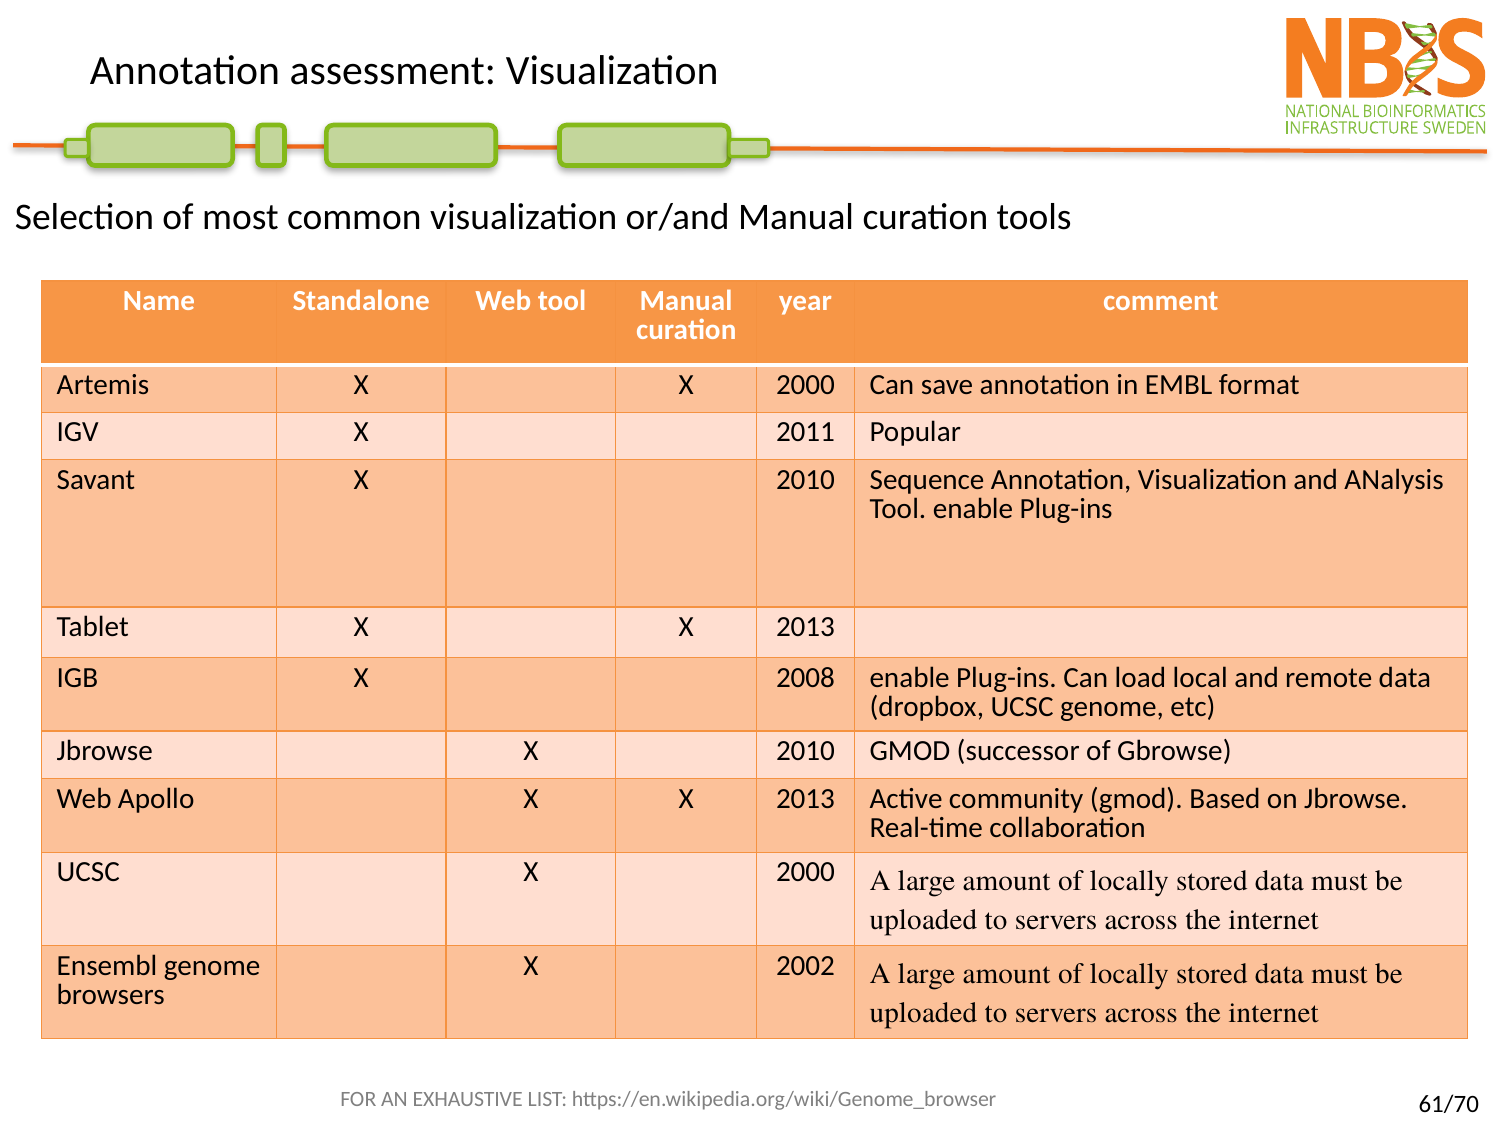

# Annotation assessment: Visualization
Selection of most common visualization or/and Manual curation tools
| Name | Standalone | Web tool | Manual curation | year | comment |
| --- | --- | --- | --- | --- | --- |
| Artemis | X |  | X | 2000 | Can save annotation in EMBL format |
| IGV | X |  |  | 2011 | Popular |
| Savant | X |  |  | 2010 | Sequence Annotation, Visualization and ANalysis Tool. enable Plug-ins |
| Tablet | X |  | X | 2013 |  |
| IGB | X |  |  | 2008 | enable Plug-ins. Can load local and remote data (dropbox, UCSC genome, etc) |
| Jbrowse |  | X |  | 2010 | GMOD (successor of Gbrowse) |
| Web Apollo |  | X | X | 2013 | Active community (gmod). Based on Jbrowse. Real-time collaboration |
| UCSC |  | X |  | 2000 | A large amount of locally stored data must be uploaded to servers across the internet |
| Ensembl genome browsers |  | X |  | 2002 | A large amount of locally stored data must be uploaded to servers across the internet |
FOR AN EXHAUSTIVE LIST: https://en.wikipedia.org/wiki/Genome_browser
61/70